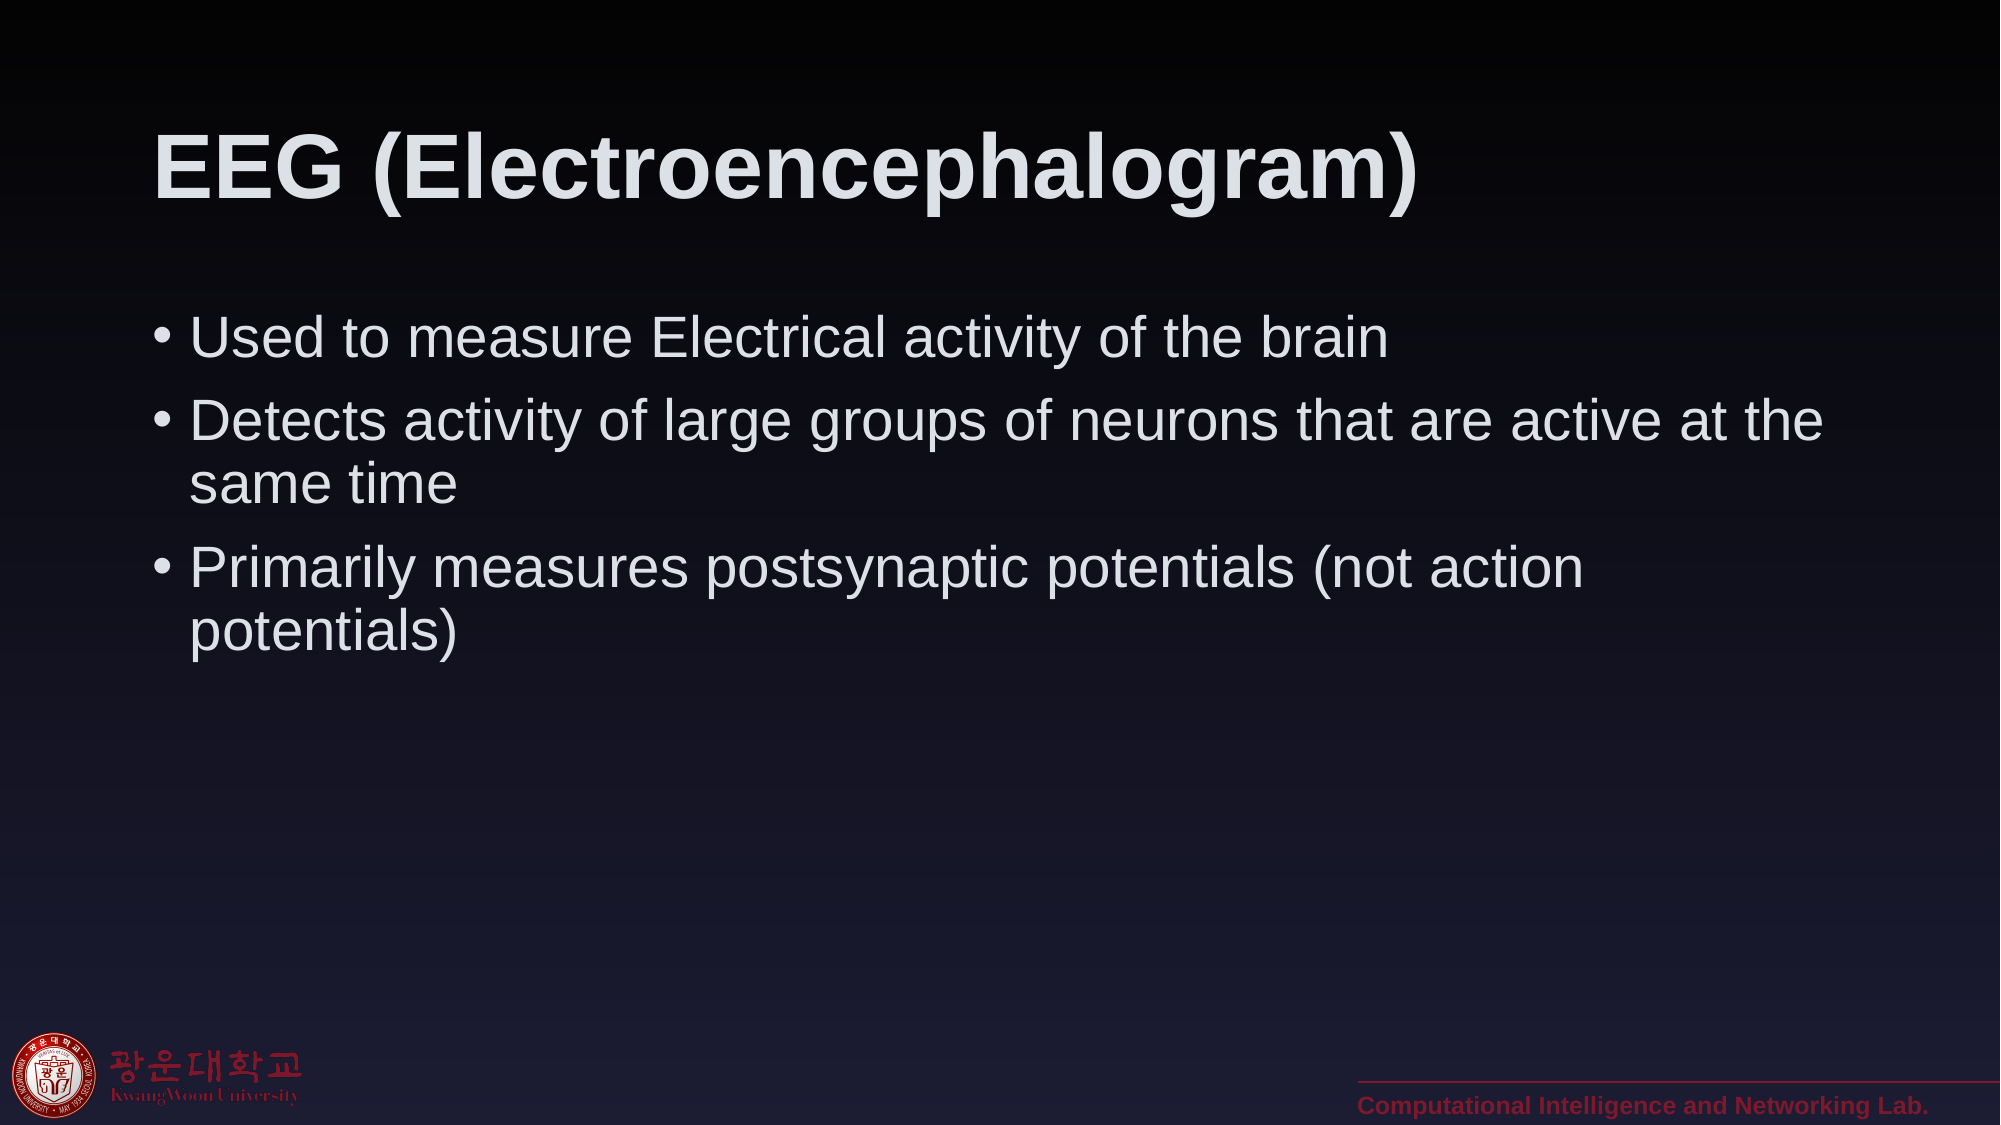

# EEG (Electroencephalogram)
Used to measure Electrical activity of the brain
Detects activity of large groups of neurons that are active at the same time
Primarily measures postsynaptic potentials (not action potentials)